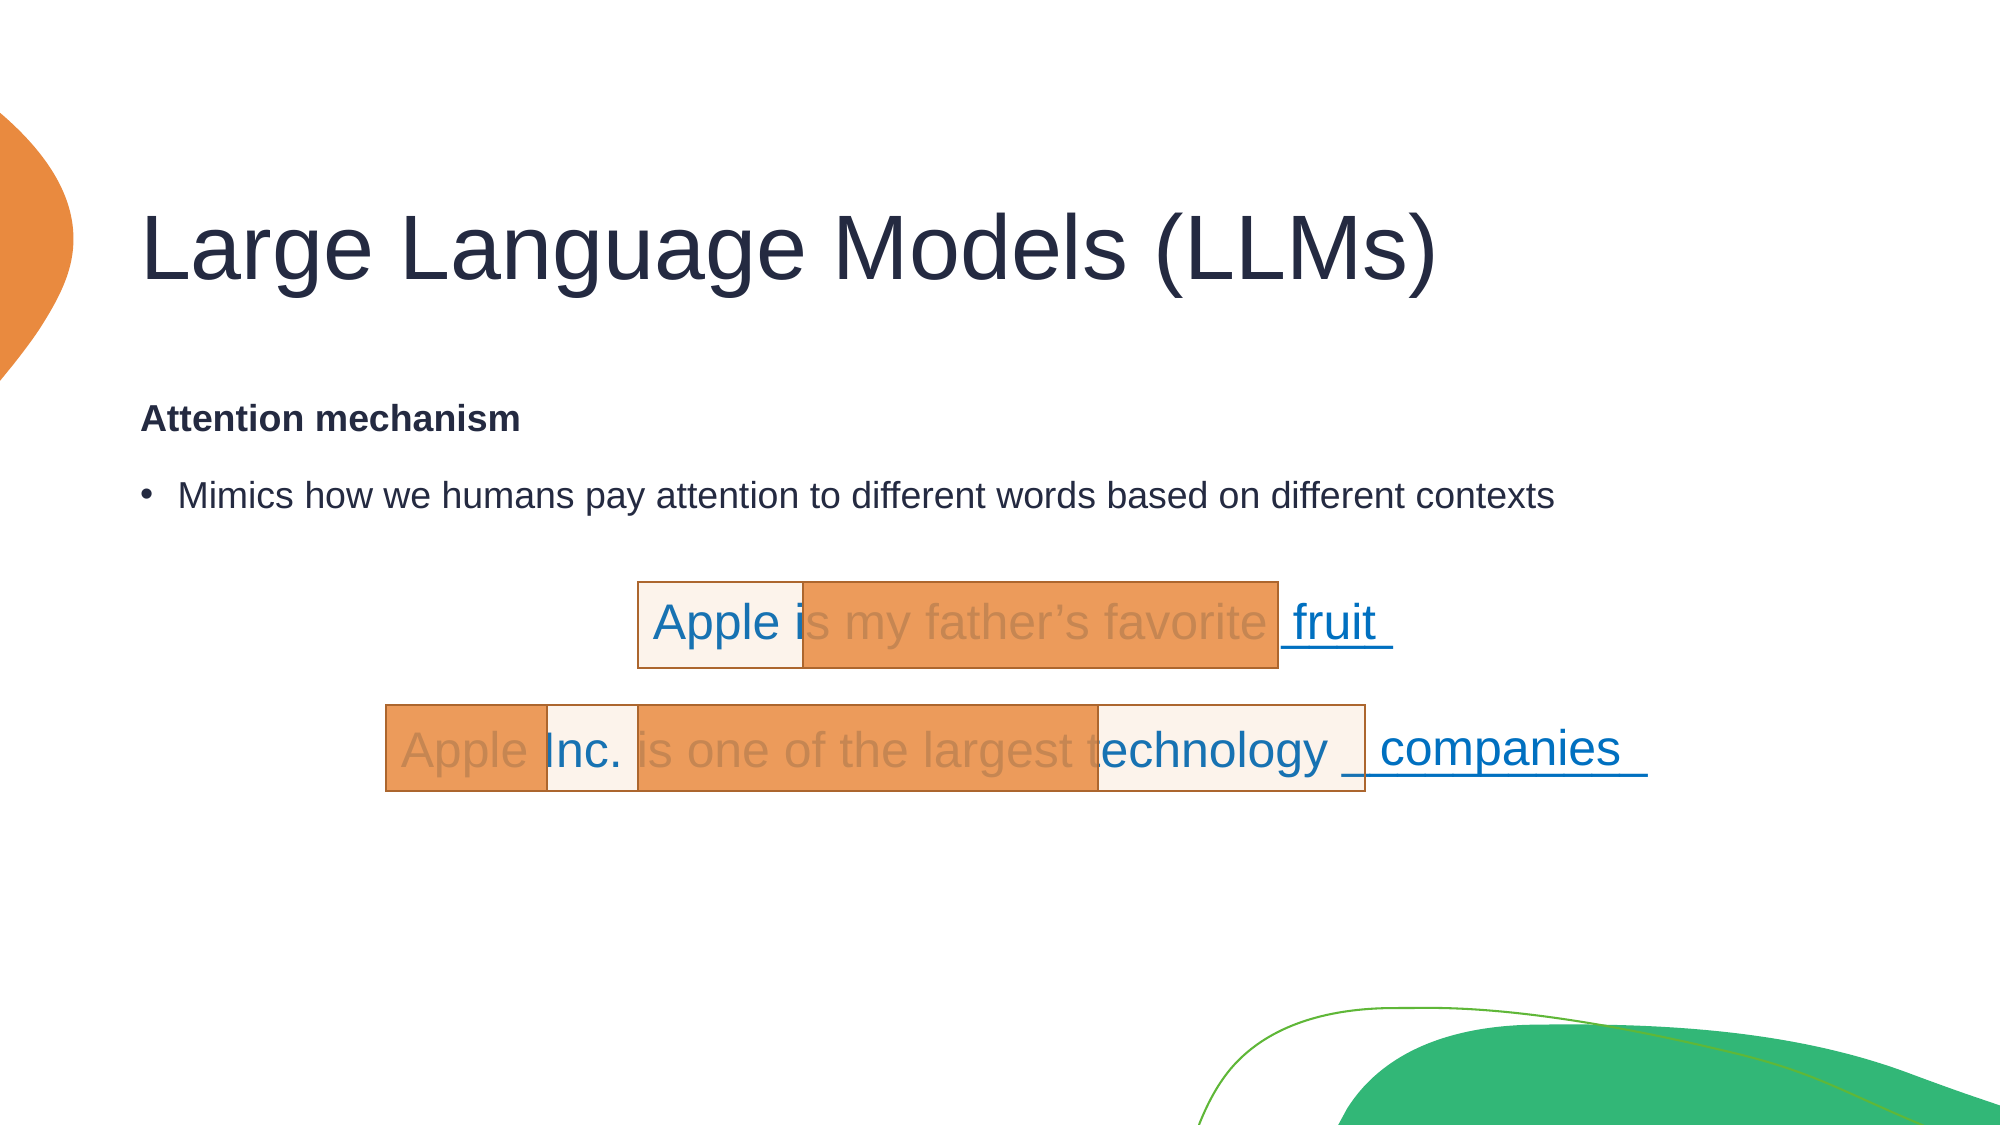

# Large Language Models (LLMs)
Attention mechanism
Mimics how we humans pay attention to different words based on different contexts
Apple is my father’s favorite ____

fruit

companies
Apple Inc. is one of the largest technology ___________